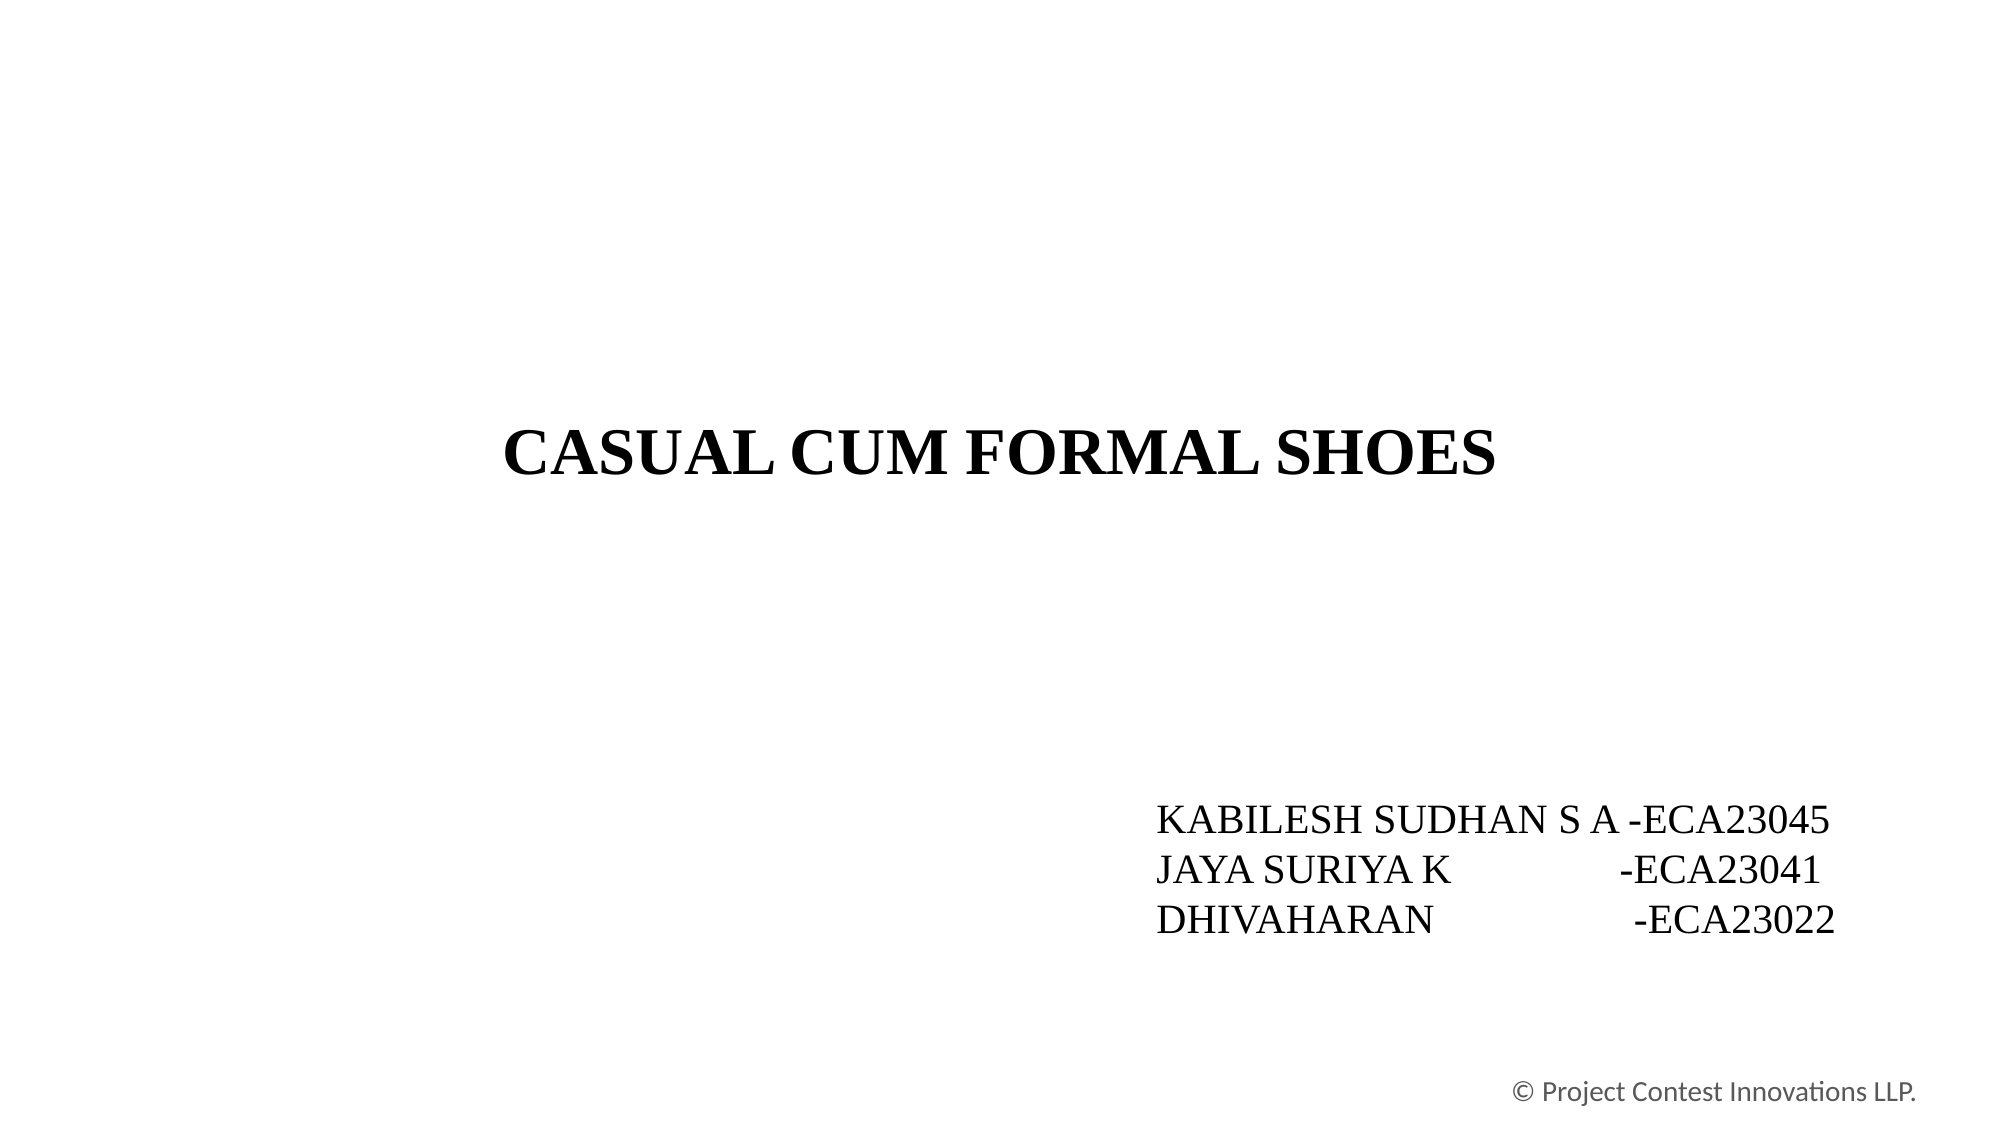

CASUAL CUM FORMAL SHOES
KABILESH SUDHAN S A -ECA23045
JAYA SURIYA K                -ECA23041
DHIVAHARAN                   -ECA23022